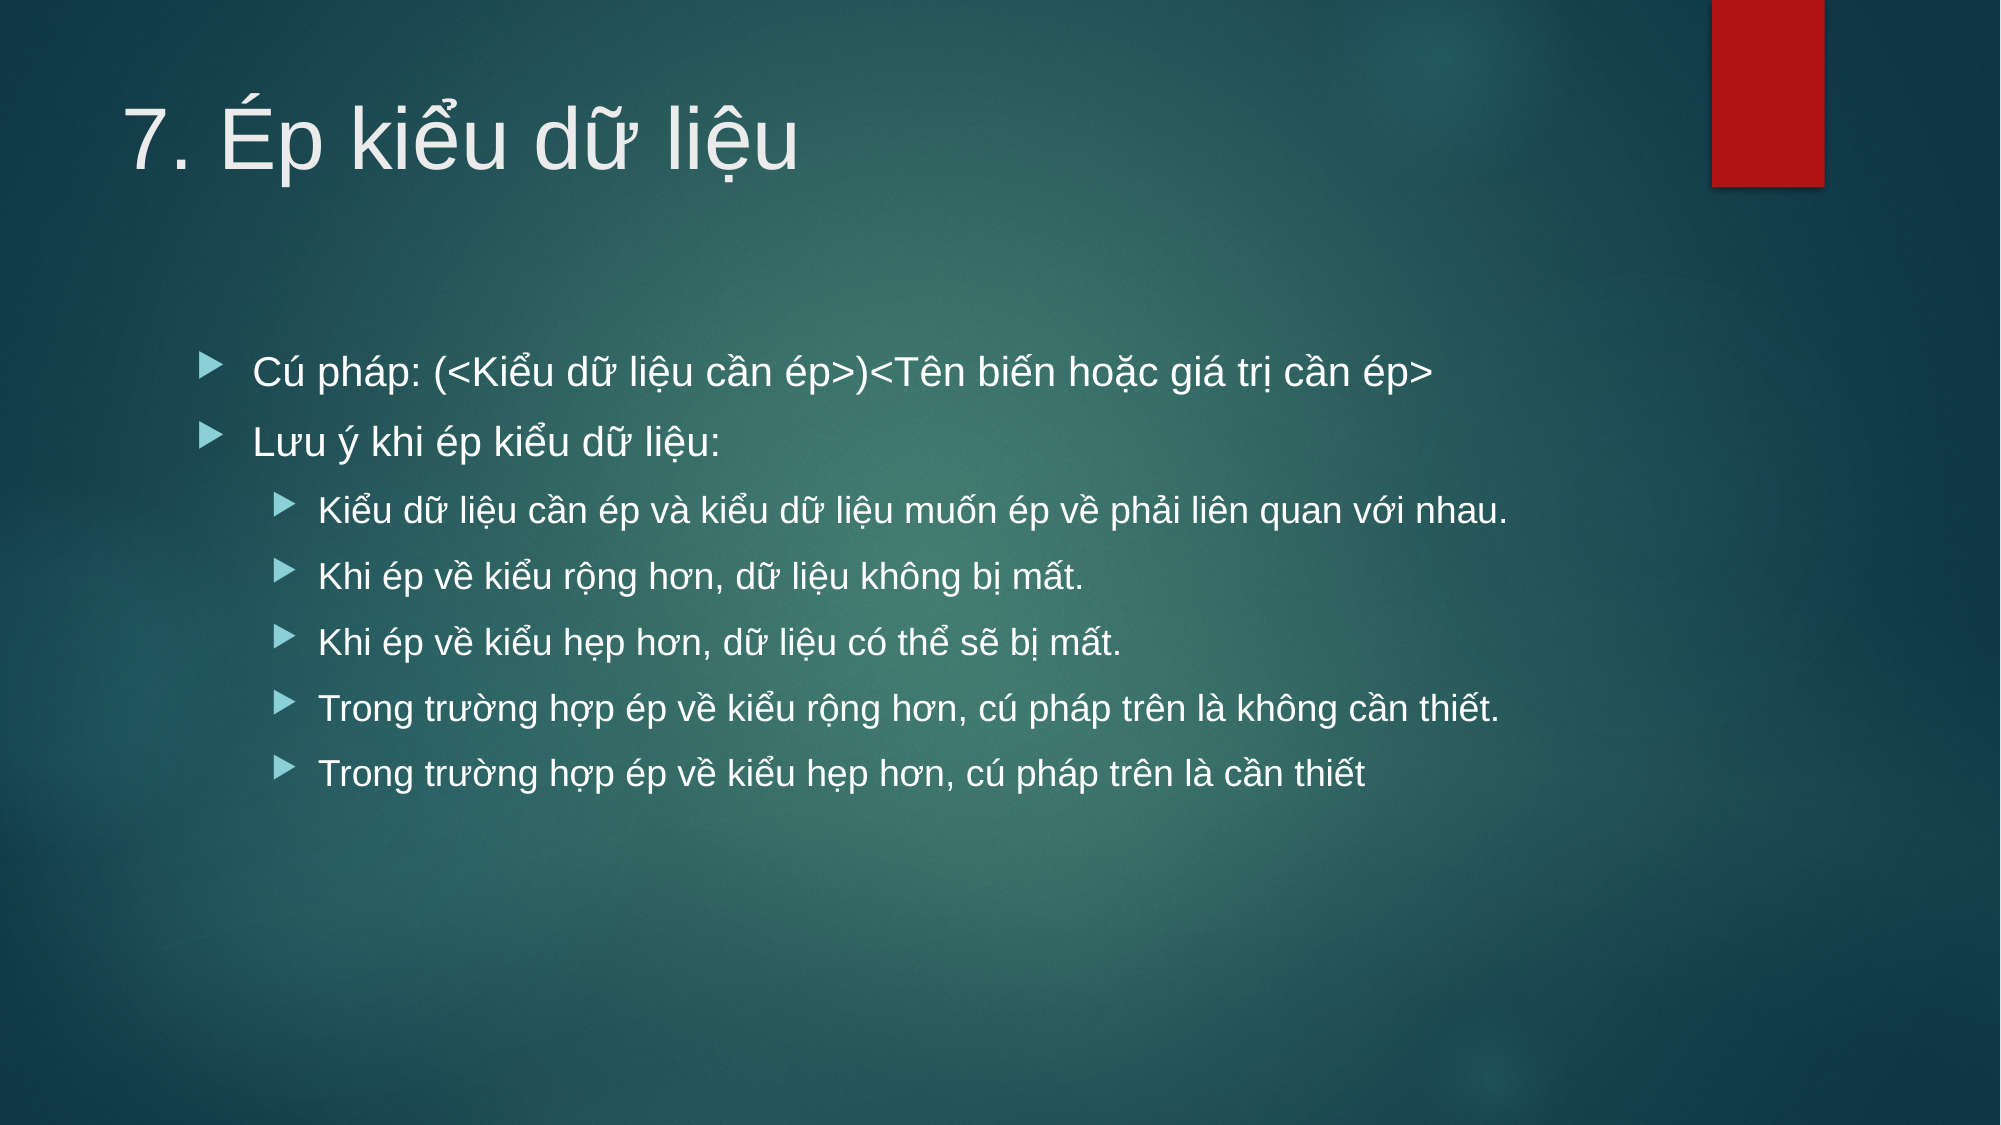

# 7. Ép kiểu dữ liệu
Cú pháp: (<Kiểu dữ liệu cần ép>)<Tên biến hoặc giá trị cần ép>
Lưu ý khi ép kiểu dữ liệu:
Kiểu dữ liệu cần ép và kiểu dữ liệu muốn ép về phải liên quan với nhau.
Khi ép về kiểu rộng hơn, dữ liệu không bị mất.
Khi ép về kiểu hẹp hơn, dữ liệu có thể sẽ bị mất.
Trong trường hợp ép về kiểu rộng hơn, cú pháp trên là không cần thiết.
Trong trường hợp ép về kiểu hẹp hơn, cú pháp trên là cần thiết